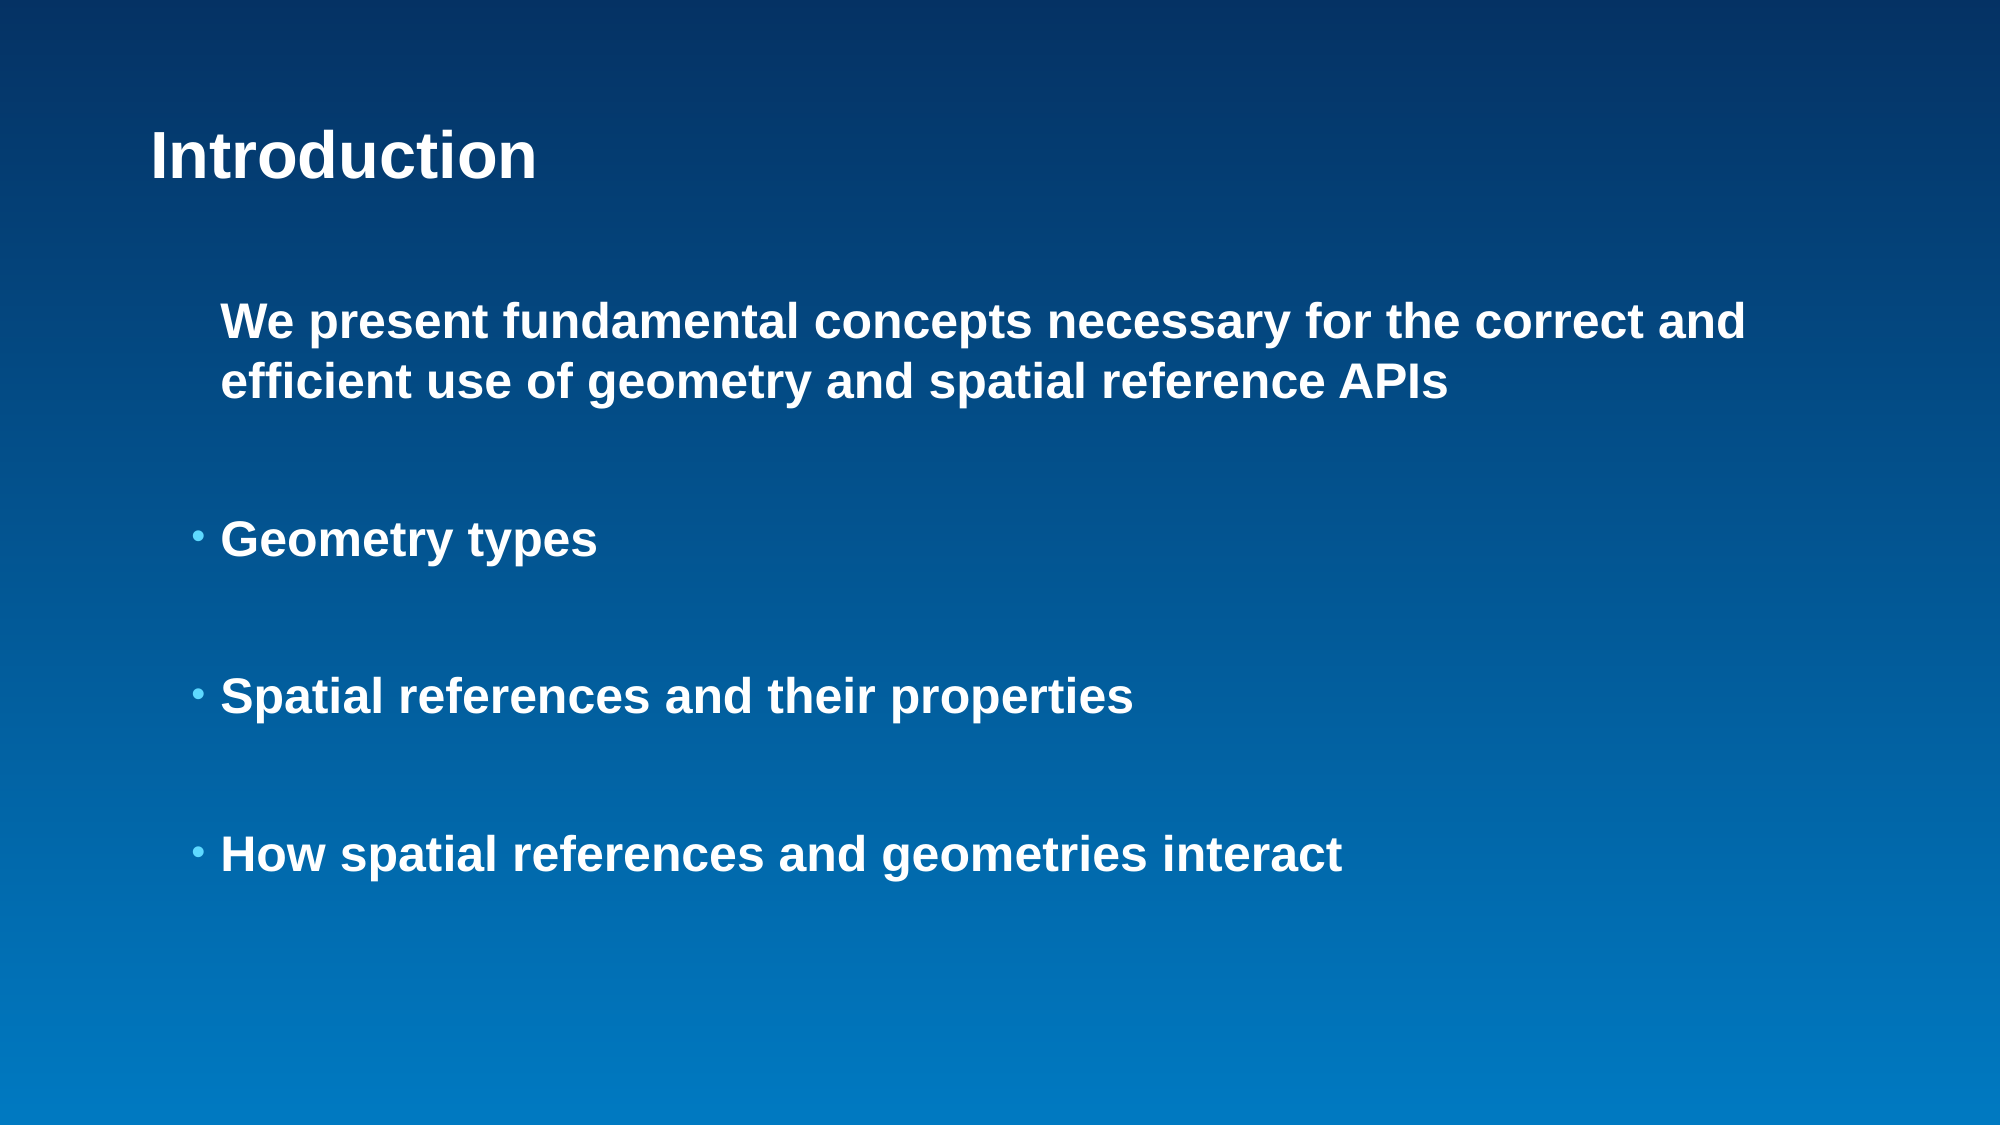

# Introduction
We present fundamental concepts necessary for the correct and efficient use of geometry and spatial reference APIs

Geometry types

Spatial references and their properties

How spatial references and geometries interact